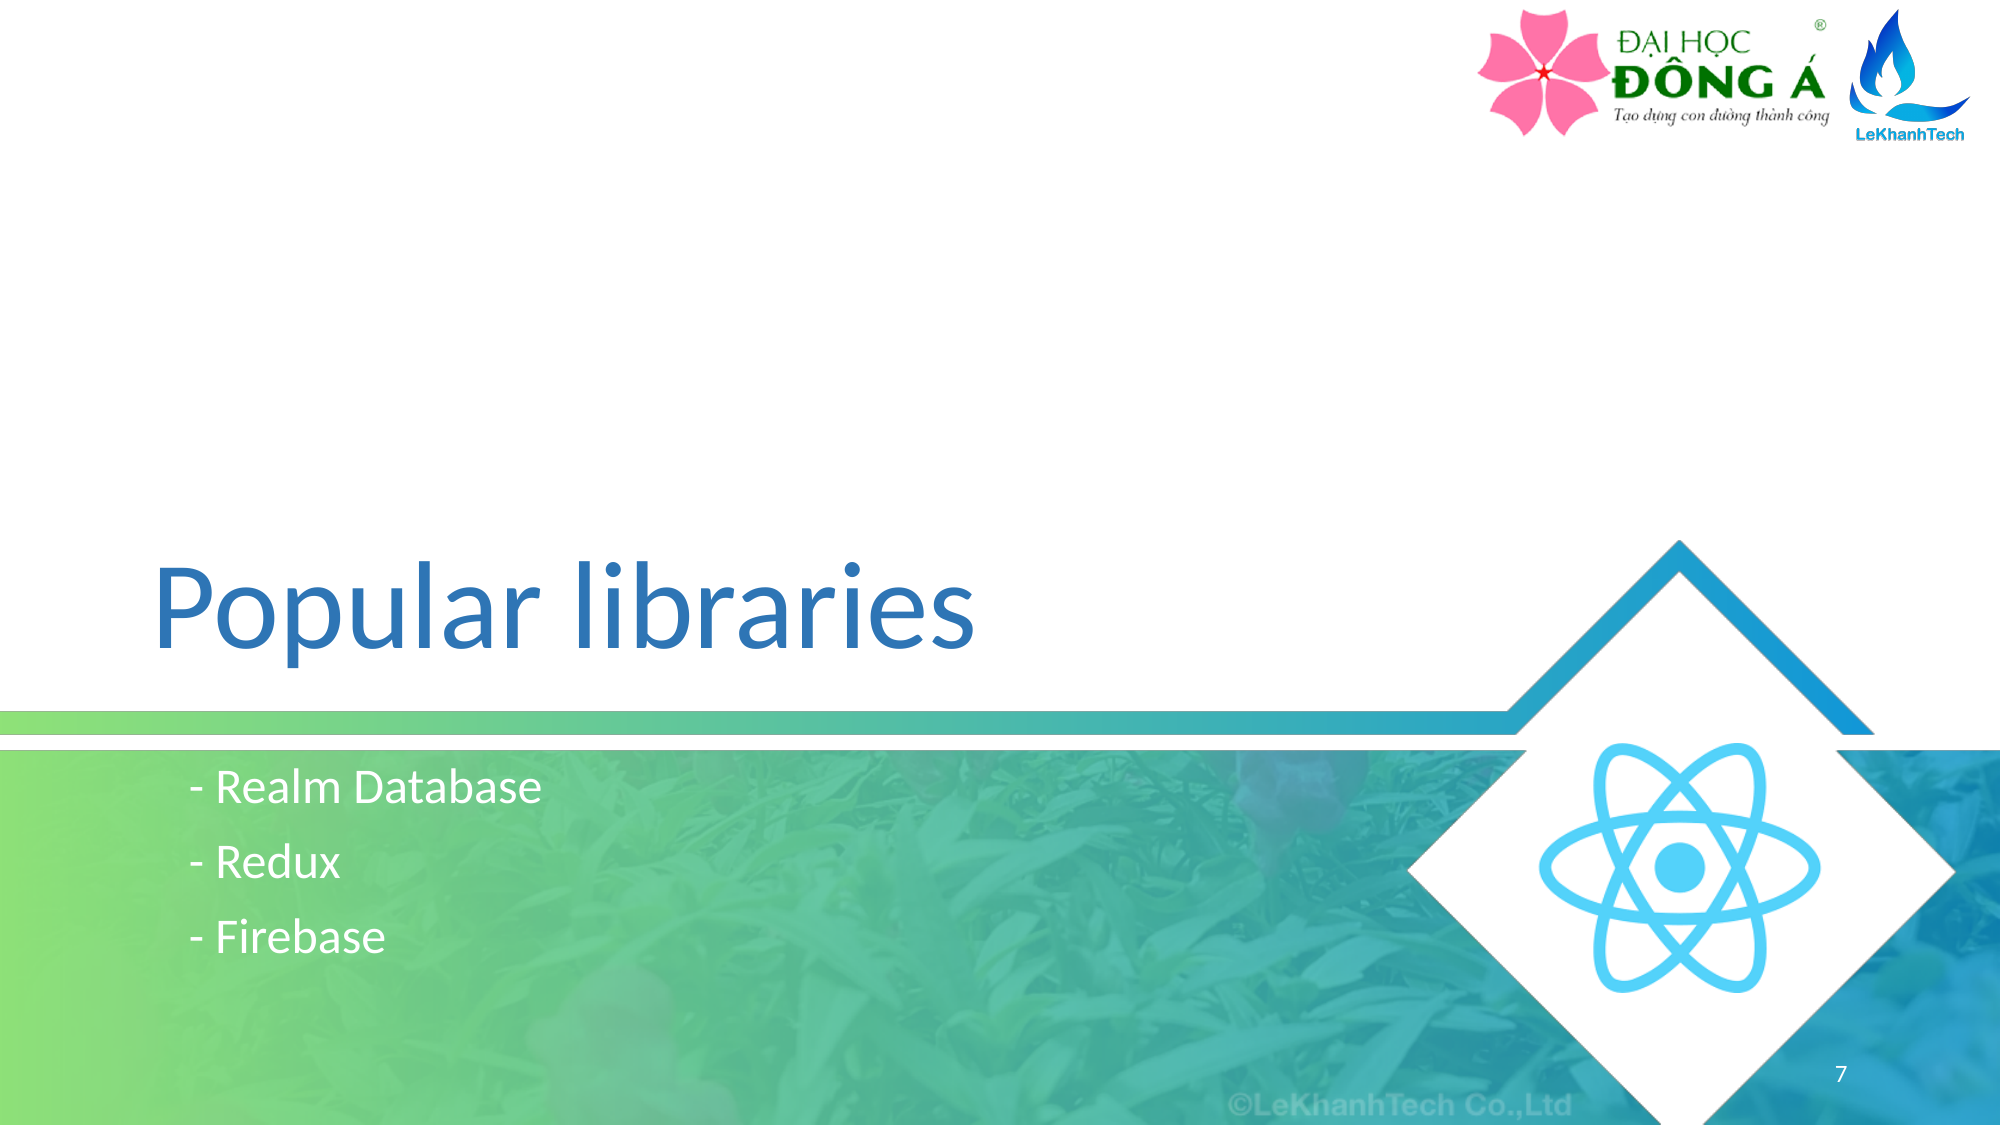

# Popular libraries
- Realm Database
- Redux
- Firebase
7